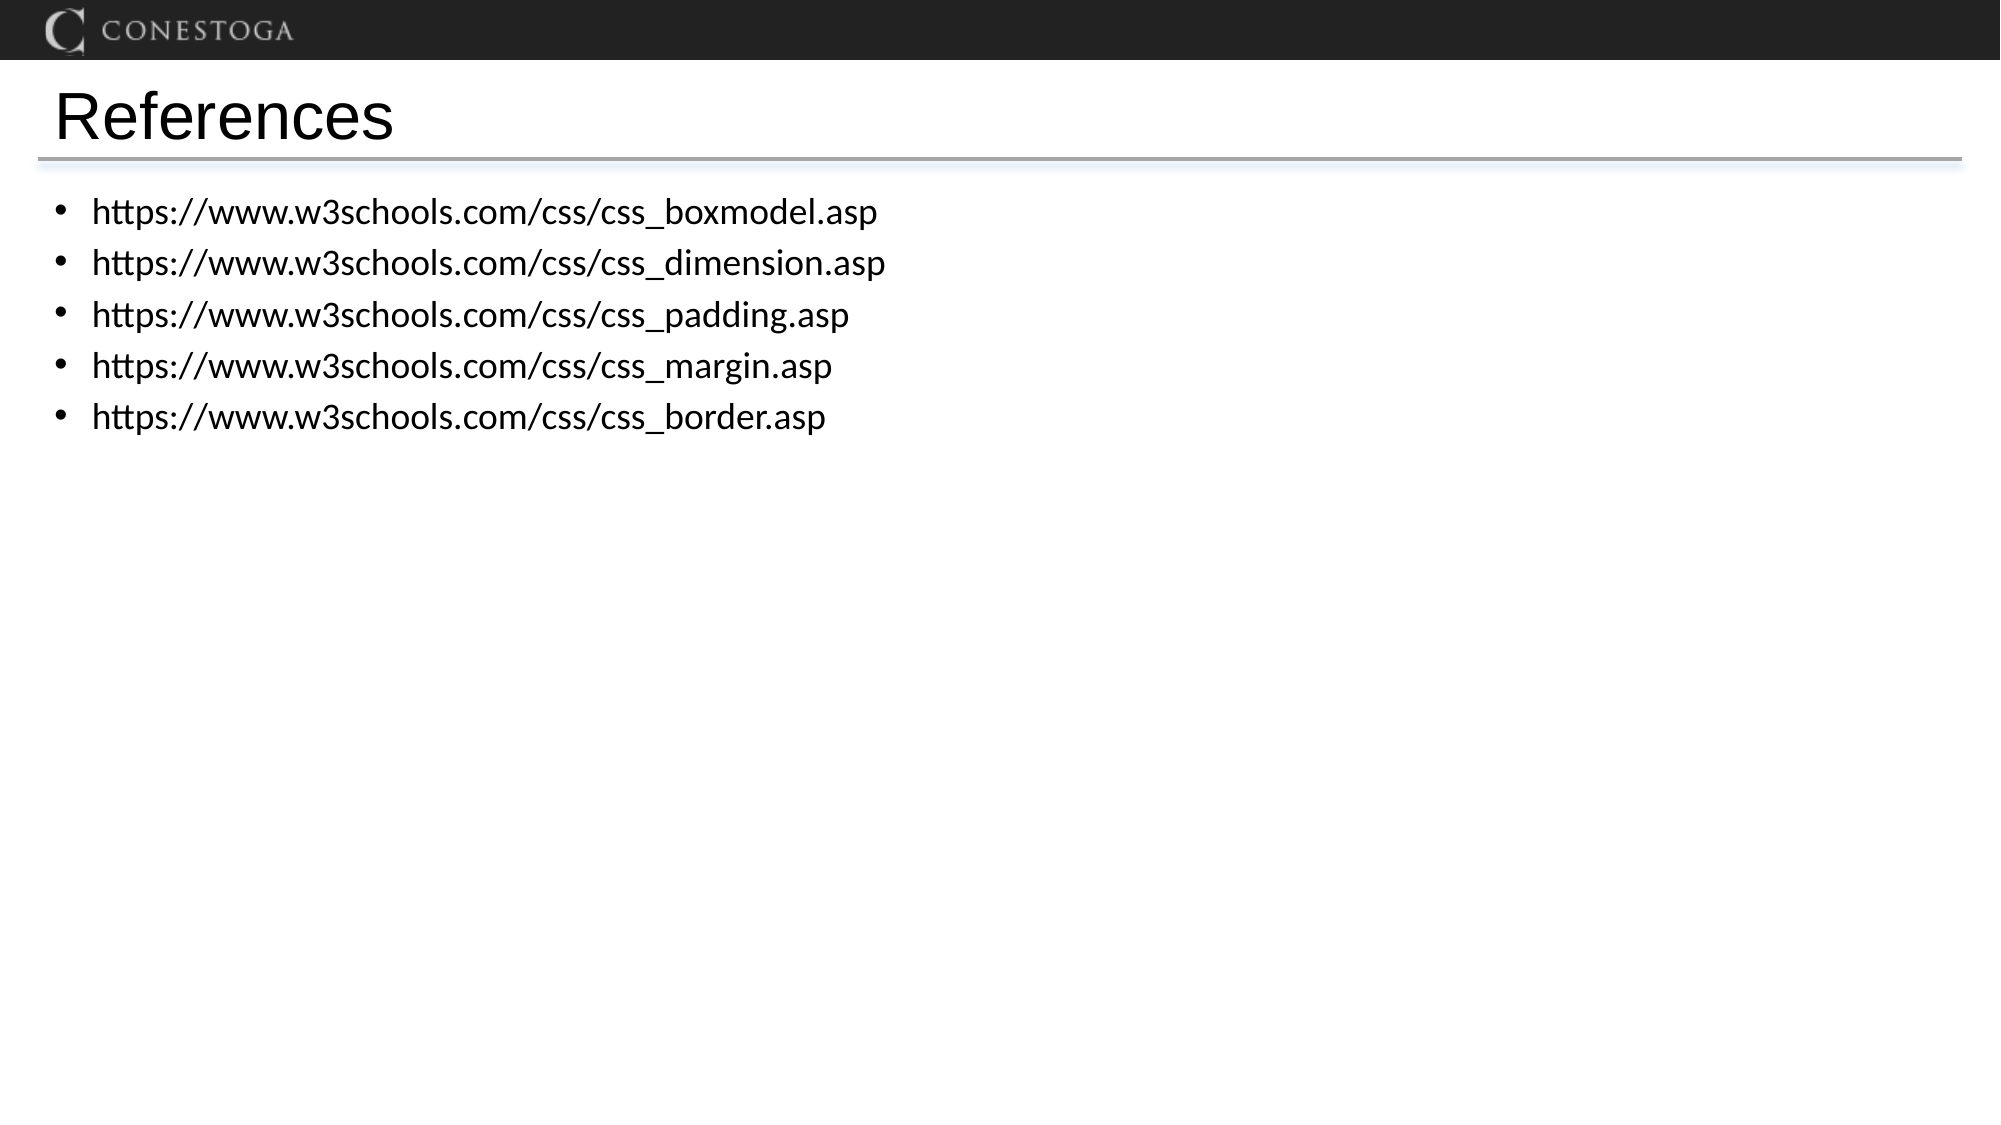

# References
https://www.w3schools.com/css/css_boxmodel.asp
https://www.w3schools.com/css/css_dimension.asp
https://www.w3schools.com/css/css_padding.asp
https://www.w3schools.com/css/css_margin.asp
https://www.w3schools.com/css/css_border.asp